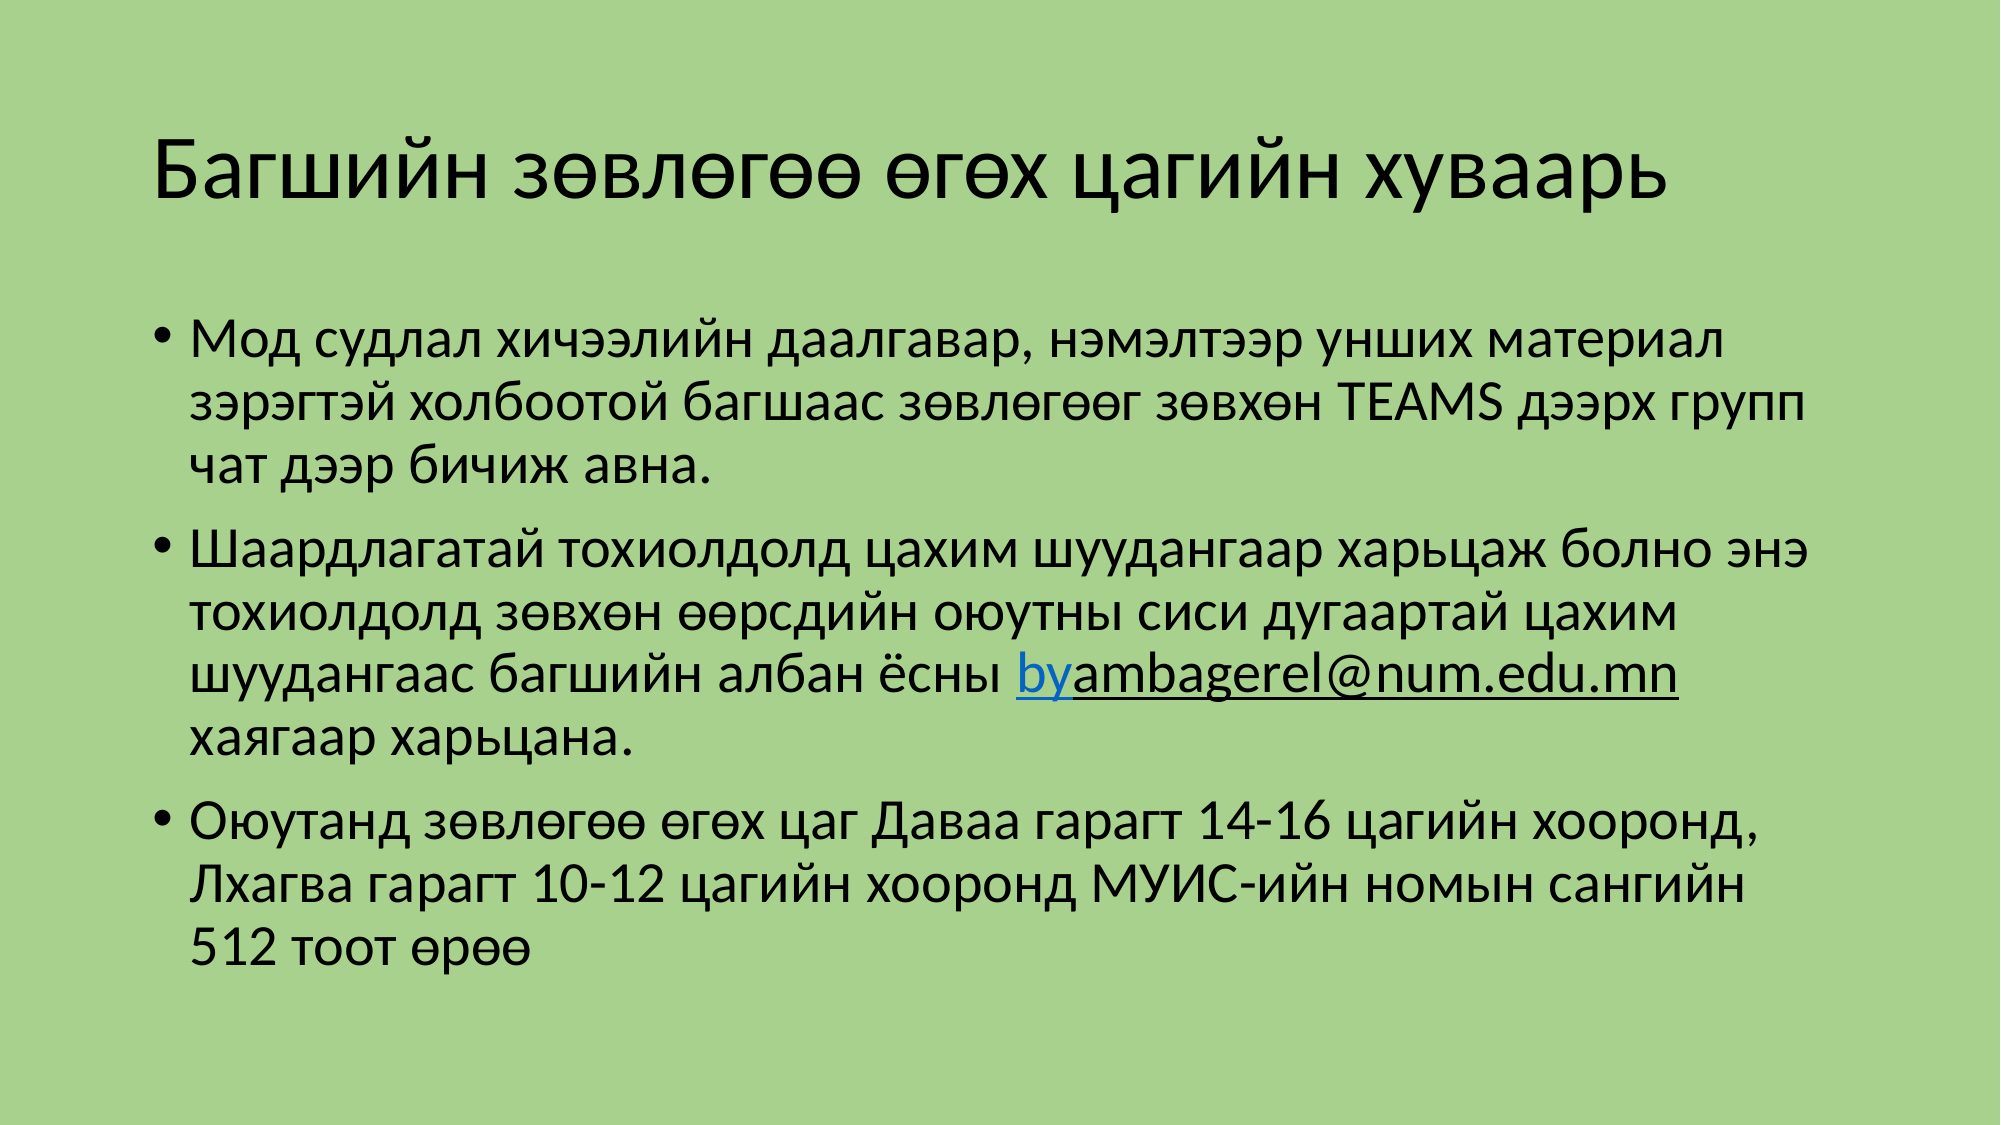

# Багшийн зөвлөгөө өгөх цагийн хуваарь
Мод судлал хичээлийн даалгавар, нэмэлтээр унших материал зэрэгтэй холбоотой багшаас зөвлөгөөг зөвхөн TEAMS дээрх групп чат дээр бичиж авна.
Шаардлагатай тохиолдолд цахим шуудангаар харьцаж болно энэ тохиолдолд зөвхөн өөрсдийн оюутны сиси дугаартай цахим шуудангаас багшийн албан ёсны byambagerel@num.edu.mn хаягаар харьцана.
Оюутанд зөвлөгөө өгөх цаг Даваа гарагт 14-16 цагийн хооронд, Лхагва гарагт 10-12 цагийн хооронд МУИС-ийн номын сангийн 512 тоот өрөө